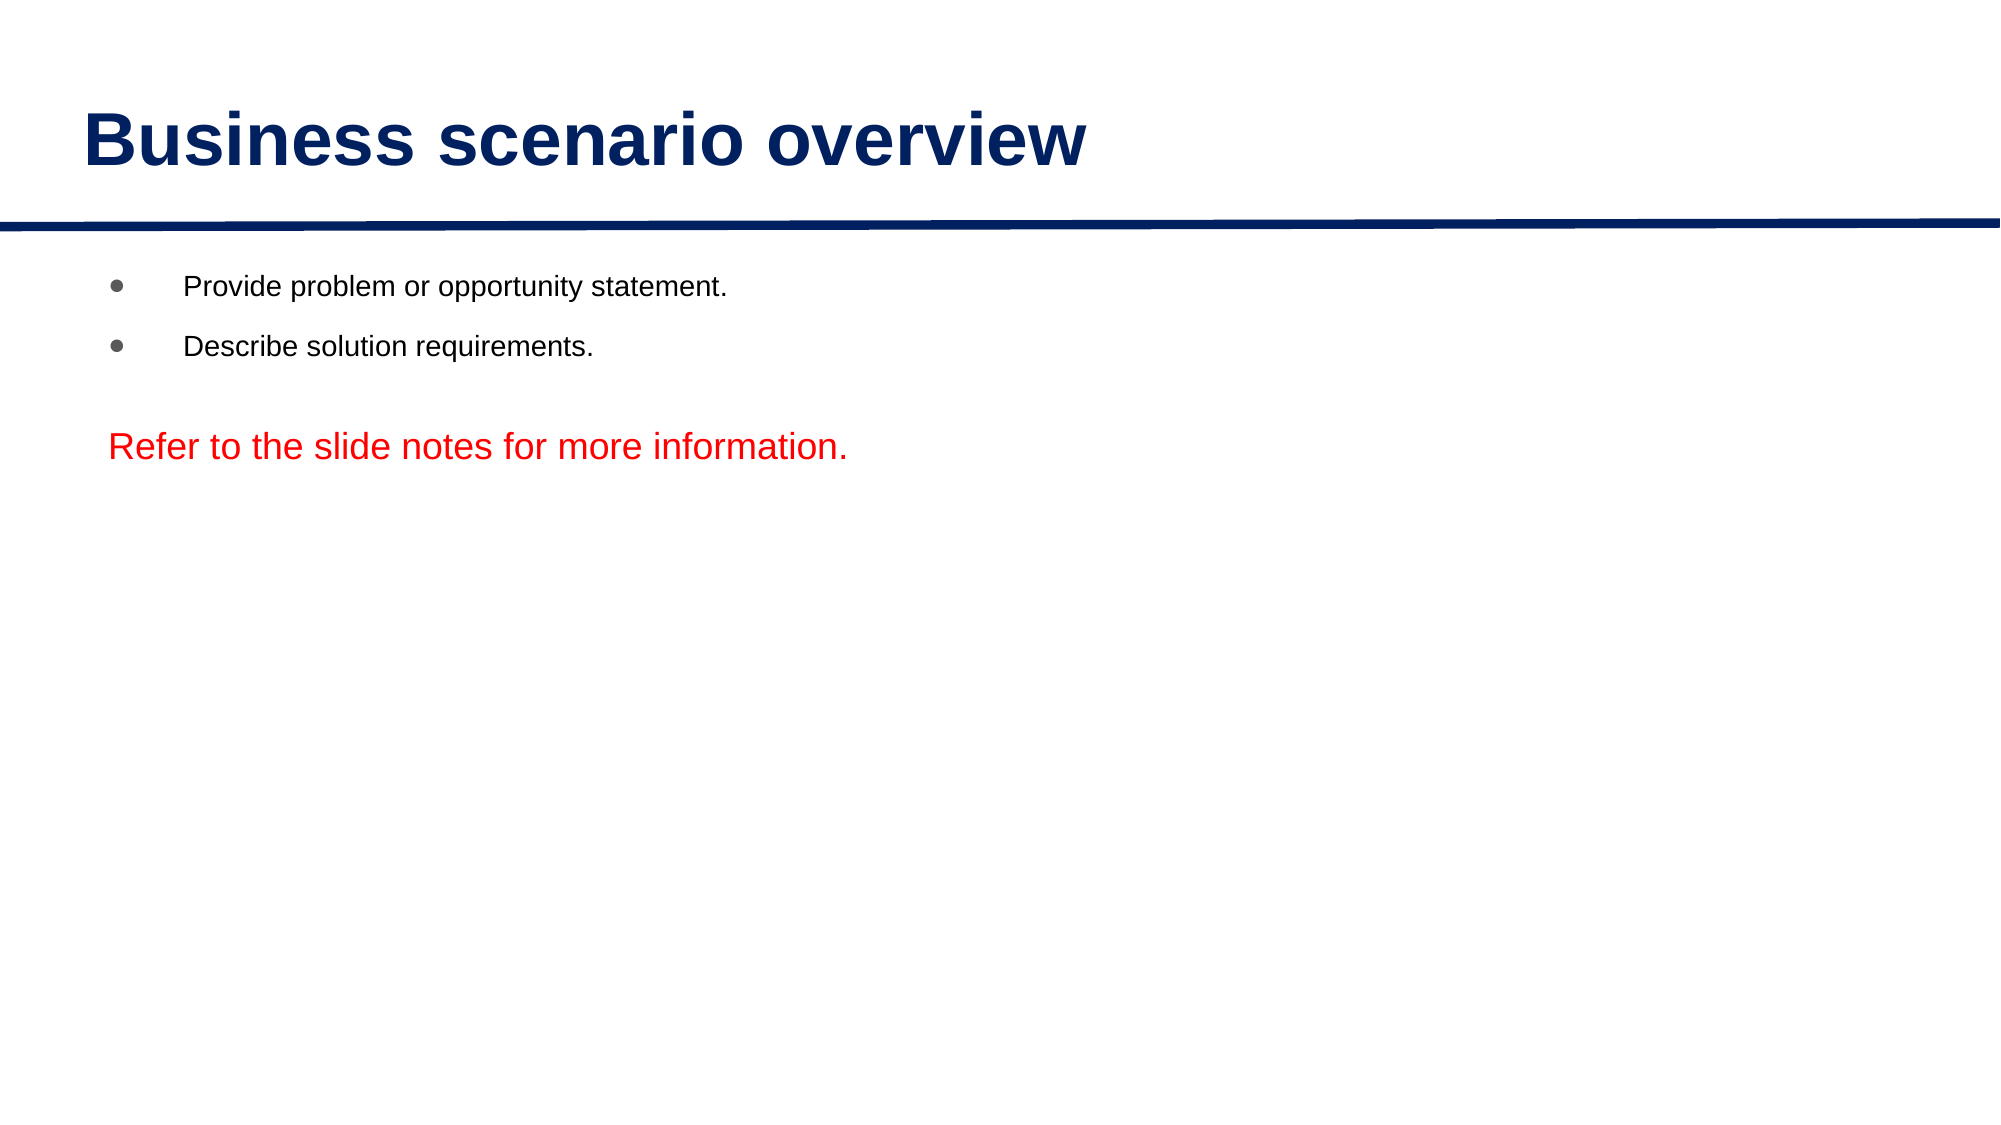

# Business scenario overview
Provide problem or opportunity statement.
Describe solution requirements.
Refer to the slide notes for more information.